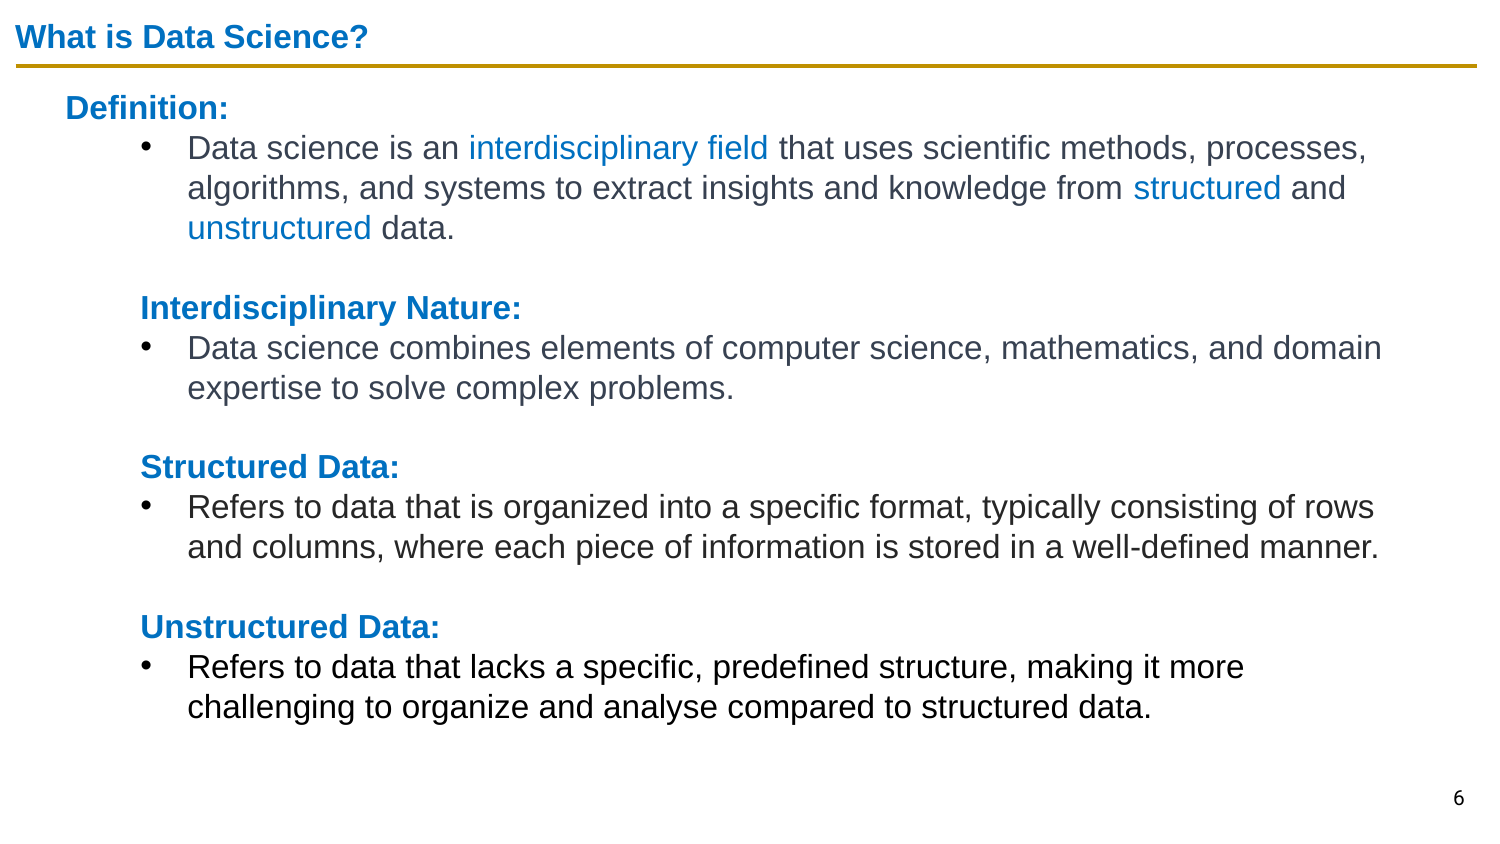

# What is Data Science?
Definition:
Data science is an interdisciplinary field that uses scientific methods, processes, algorithms, and systems to extract insights and knowledge from structured and unstructured data.

Interdisciplinary Nature:
Data science combines elements of computer science, mathematics, and domain expertise to solve complex problems.

Structured Data:
Refers to data that is organized into a specific format, typically consisting of rows and columns, where each piece of information is stored in a well-defined manner.

Unstructured Data:
Refers to data that lacks a specific, predefined structure, making it more challenging to organize and analyse compared to structured data.

6